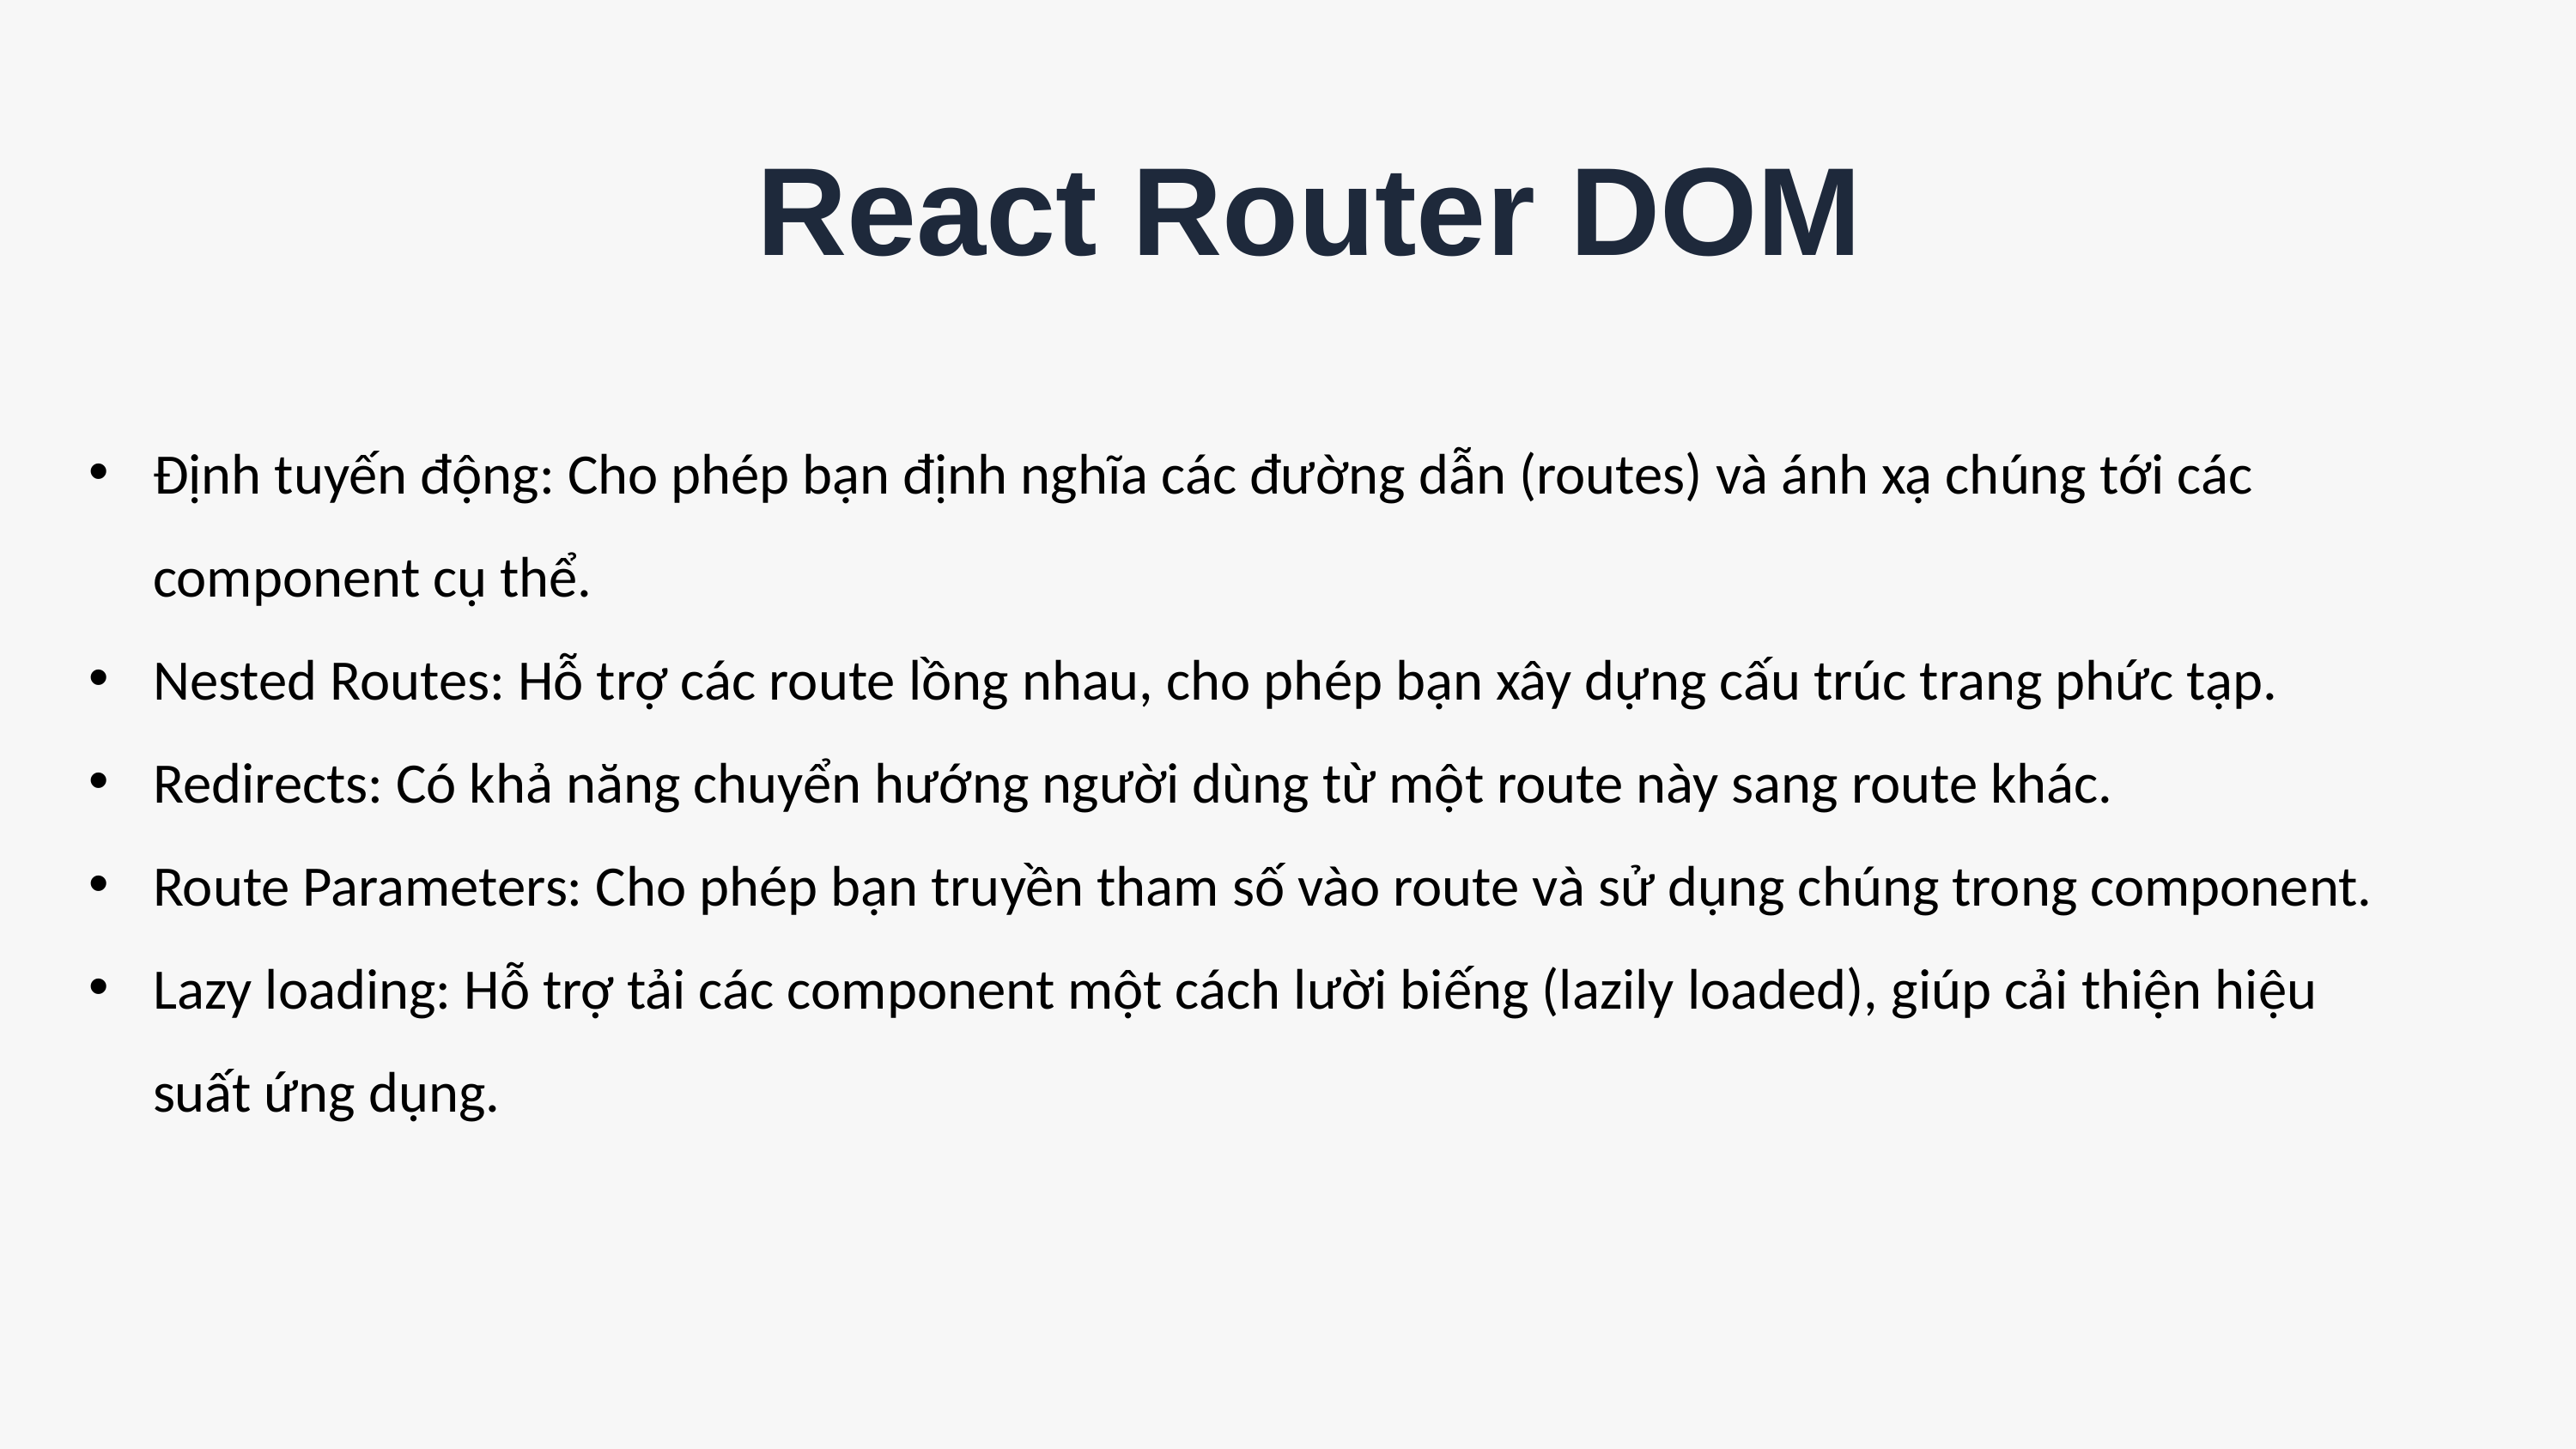

React Router DOM
Định tuyến động: Cho phép bạn định nghĩa các đường dẫn (routes) và ánh xạ chúng tới các component cụ thể.
Nested Routes: Hỗ trợ các route lồng nhau, cho phép bạn xây dựng cấu trúc trang phức tạp.
Redirects: Có khả năng chuyển hướng người dùng từ một route này sang route khác.
Route Parameters: Cho phép bạn truyền tham số vào route và sử dụng chúng trong component.
Lazy loading: Hỗ trợ tải các component một cách lười biếng (lazily loaded), giúp cải thiện hiệu suất ứng dụng.